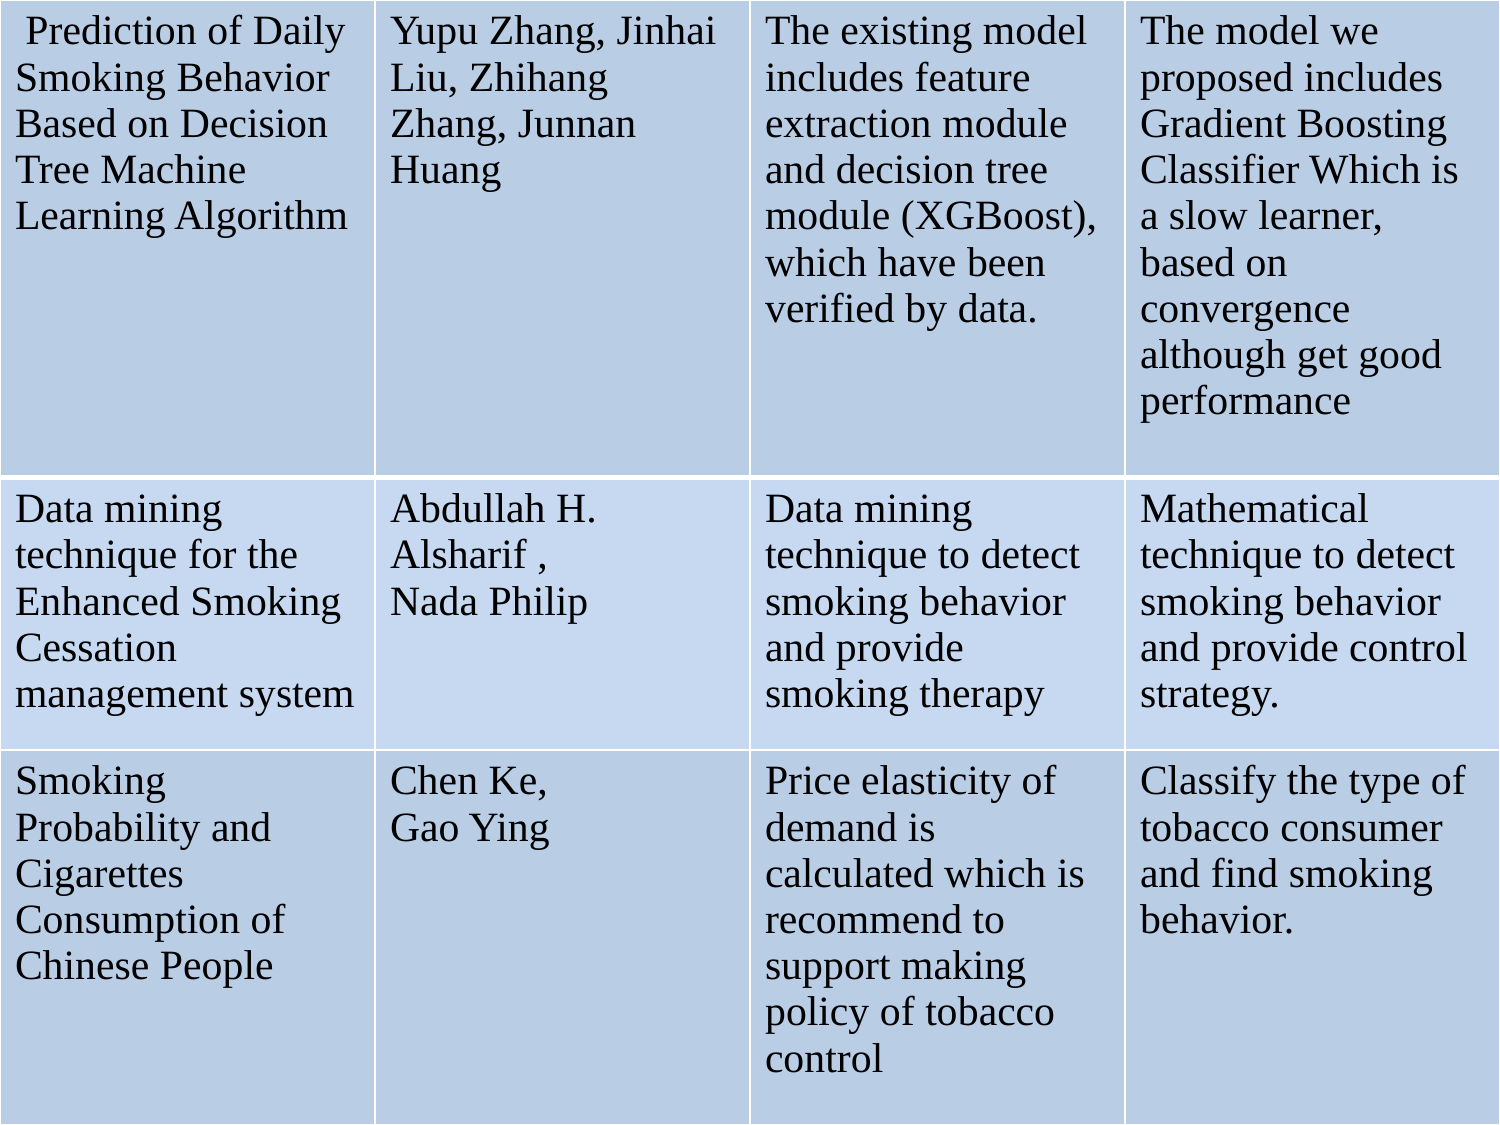

| Prediction of Daily Smoking Behavior Based on Decision Tree Machine Learning Algorithm | Yupu Zhang, Jinhai Liu, Zhihang Zhang, Junnan Huang | The existing model includes feature extraction module and decision tree module (XGBoost), which have been verified by data. | The model we proposed includes Gradient Boosting Classifier Which is a slow learner, based on convergence although get good performance |
| --- | --- | --- | --- |
| Data mining technique for the Enhanced Smoking Cessation management system | Abdullah H. Alsharif , Nada Philip | Data mining technique to detect smoking behavior and provide smoking therapy | Mathematical technique to detect smoking behavior and provide control strategy. |
| Smoking Probability and Cigarettes Consumption of Chinese People | Chen Ke, Gao Ying | Price elasticity of demand is calculated which is recommend to support making policy of tobacco control | Classify the type of tobacco consumer and find smoking behavior. |